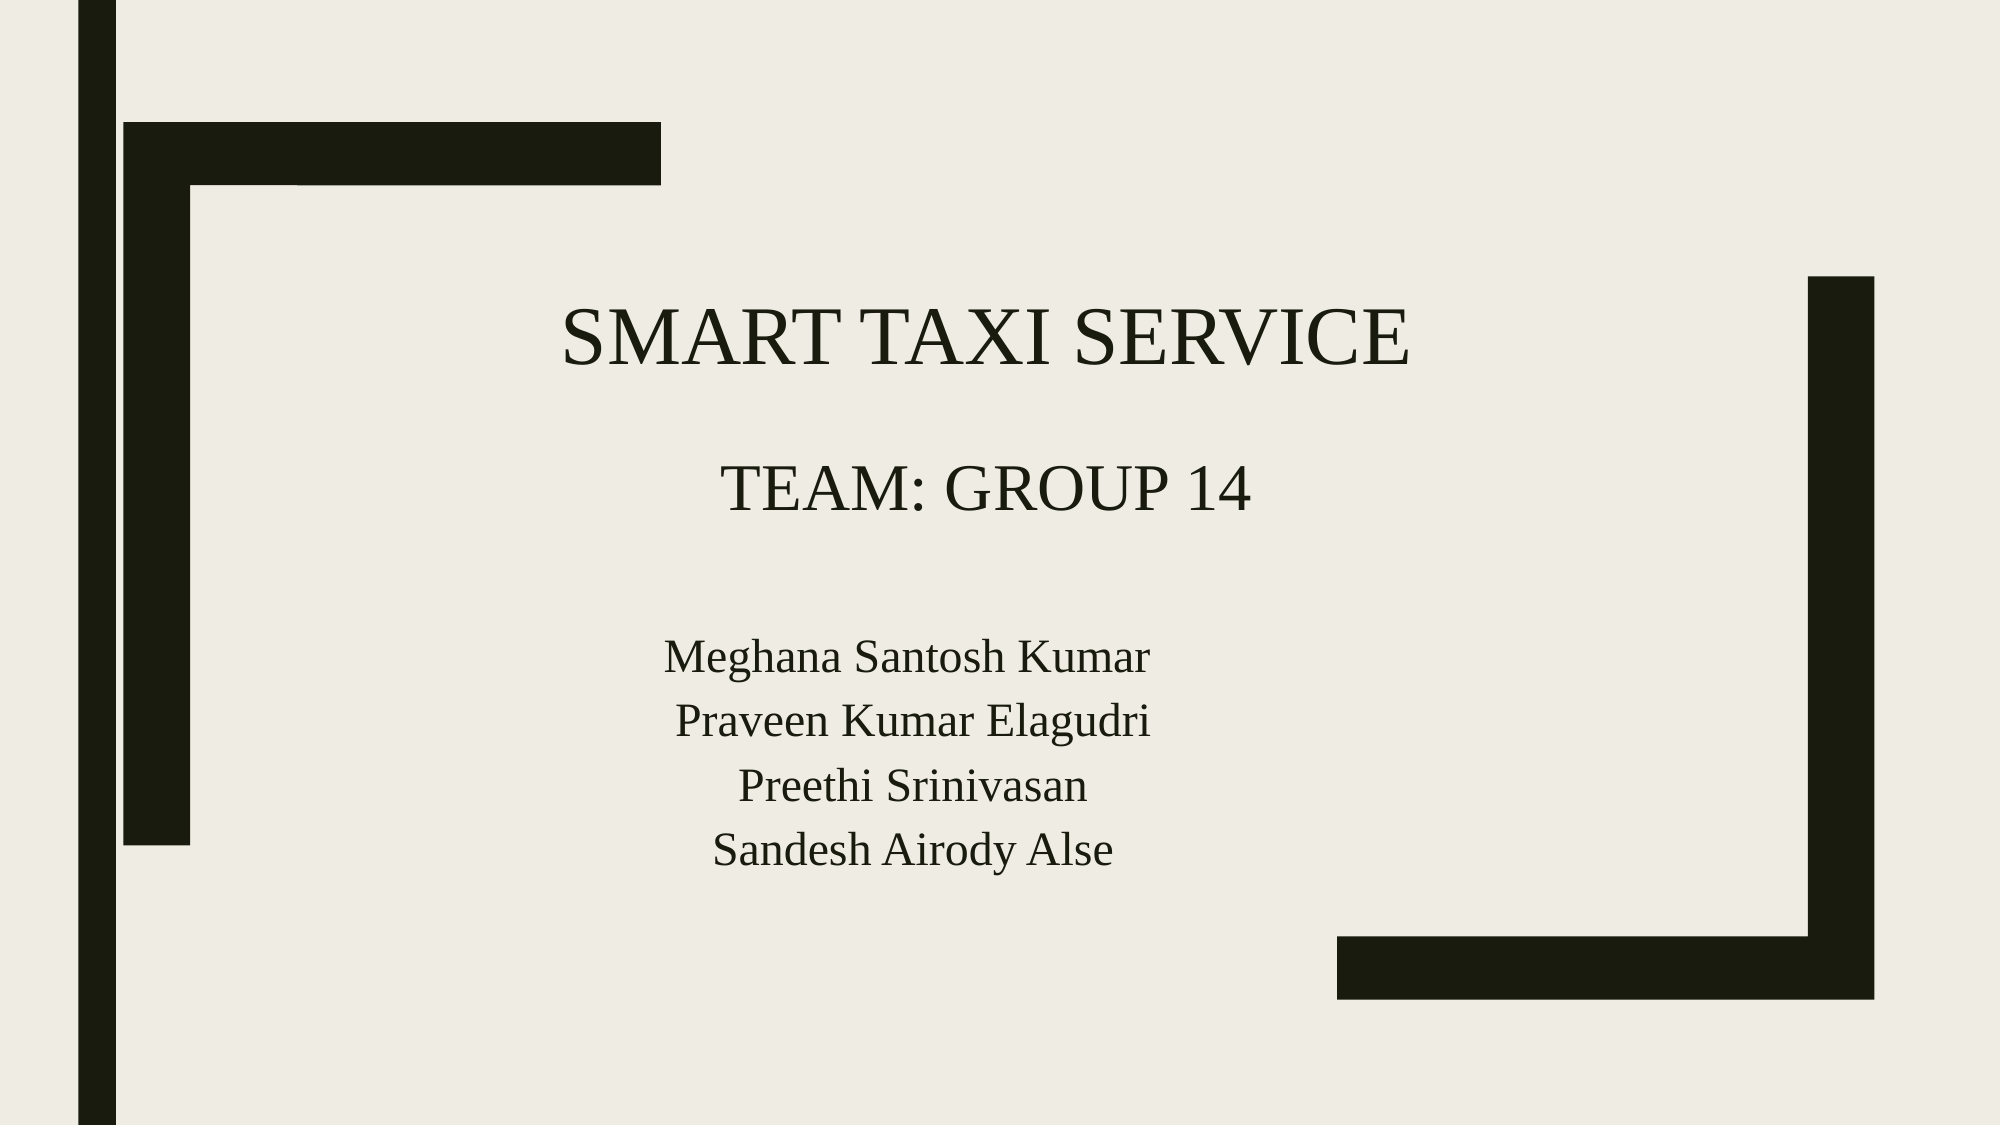

# SMART TAXI SERVICE TEAM: GROUP 14
Meghana Santosh Kumar
Praveen Kumar Elagudri
Preethi Srinivasan
Sandesh Airody Alse